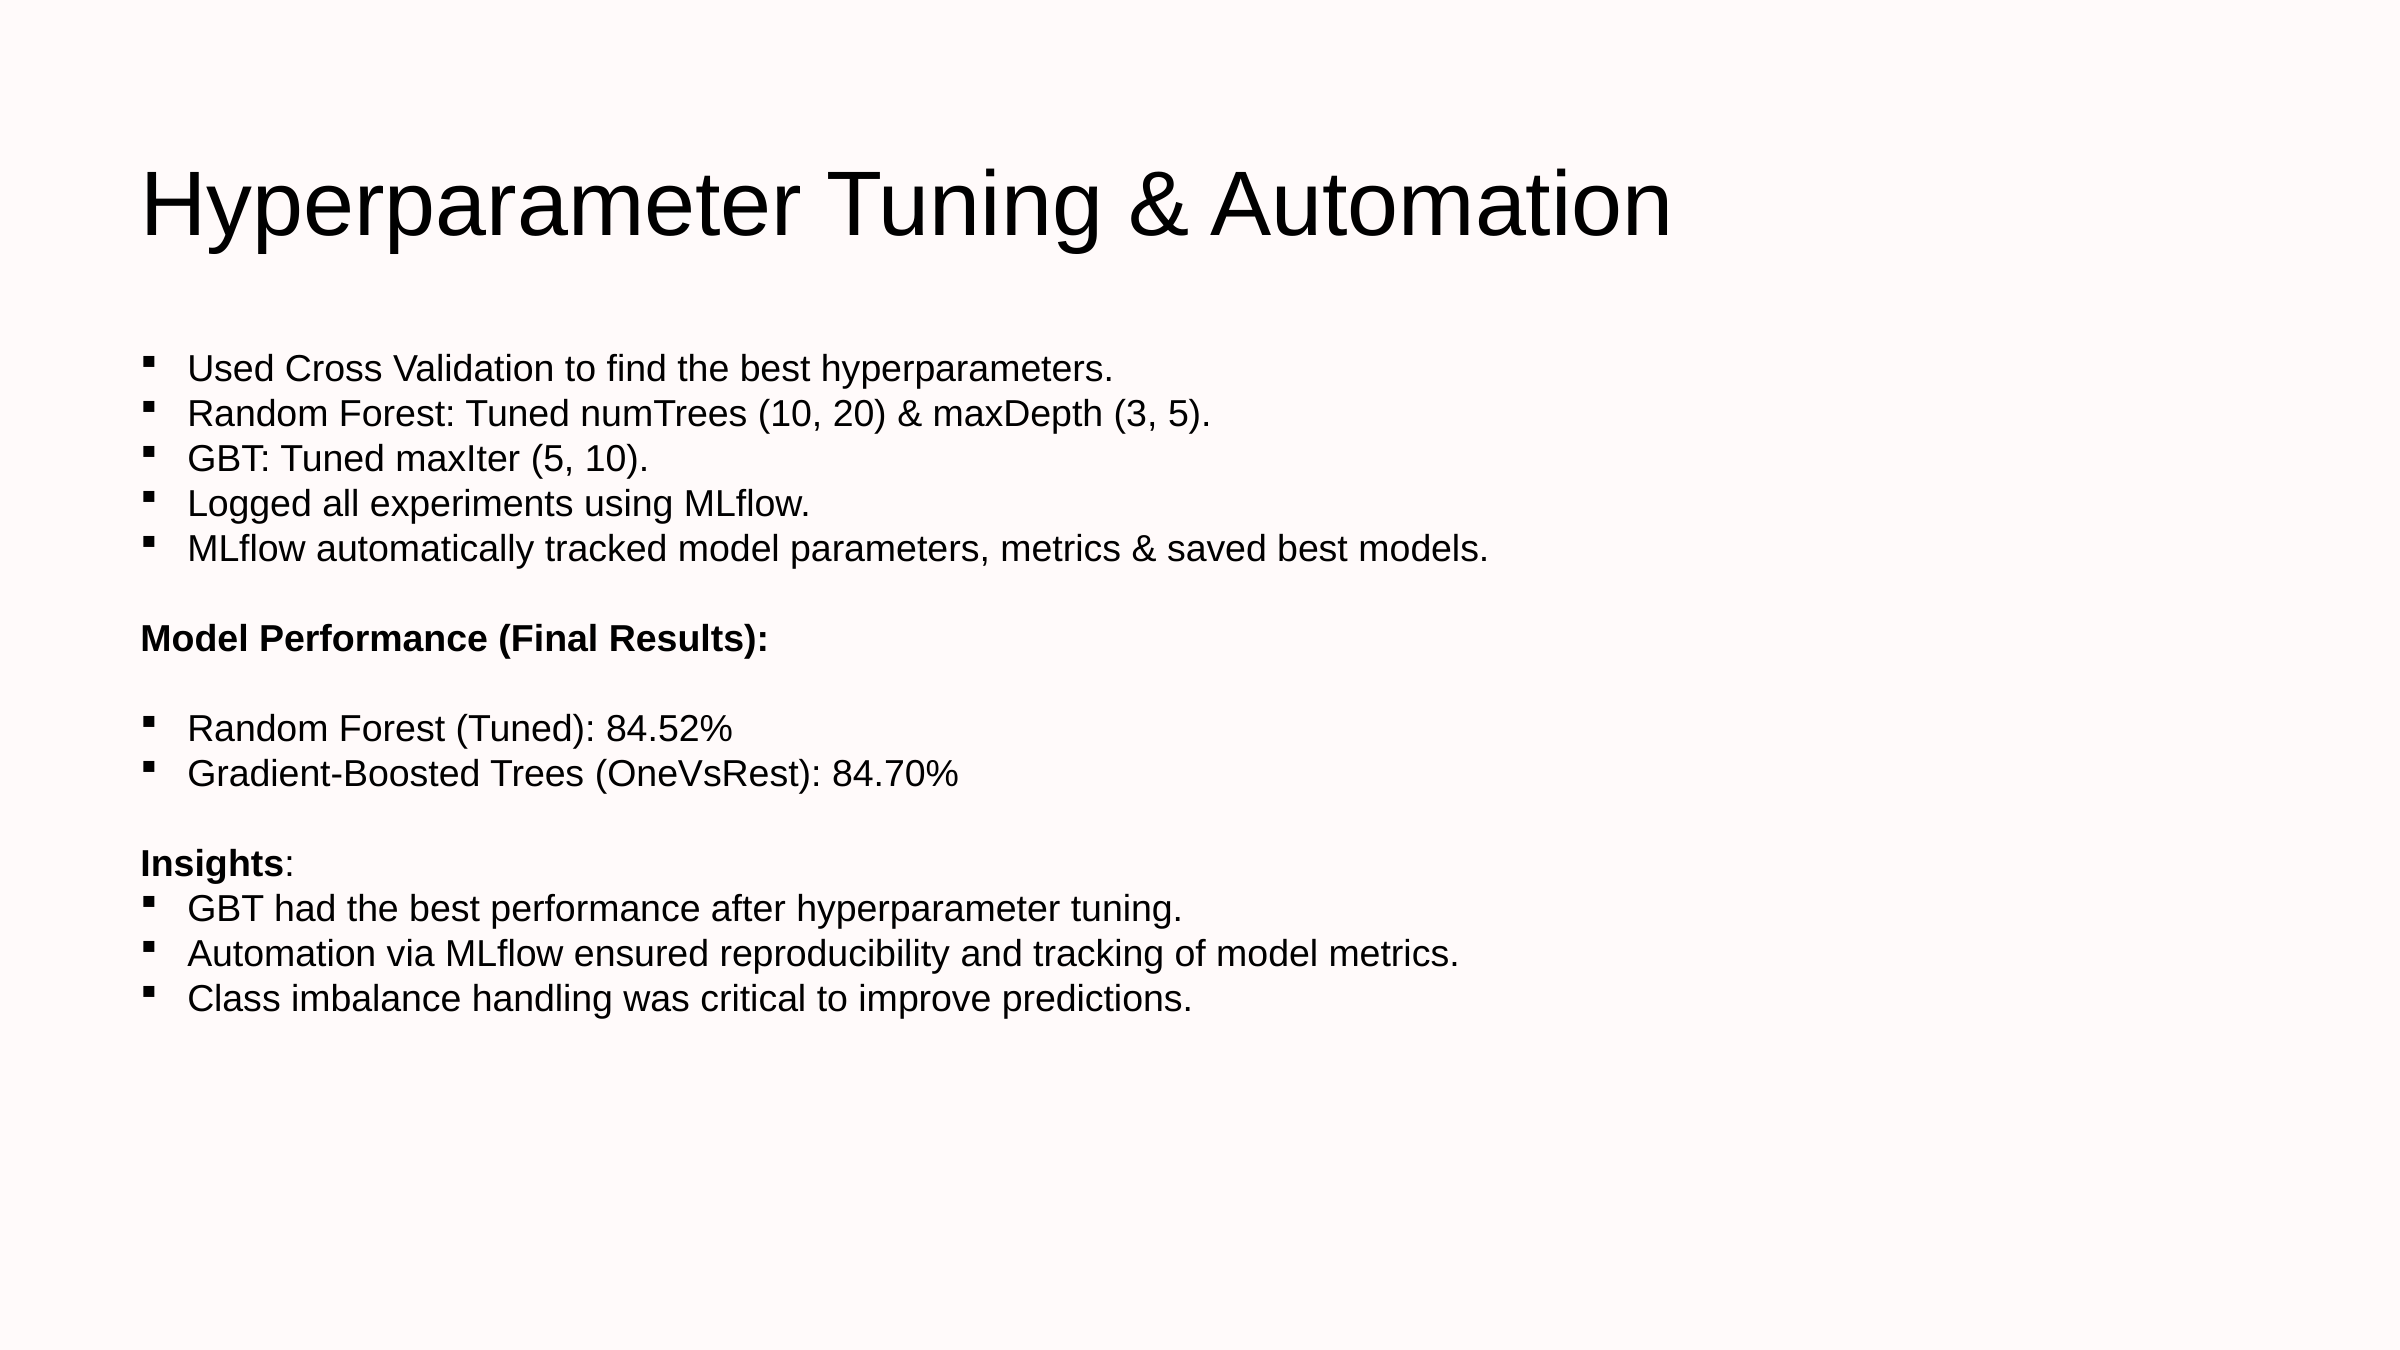

Hyperparameter Tuning & Automation

Used Cross Validation to find the best hyperparameters.
Random Forest: Tuned numTrees (10, 20) & maxDepth (3, 5).
GBT: Tuned maxIter (5, 10).
Logged all experiments using MLflow.
MLflow automatically tracked model parameters, metrics & saved best models.

Model Performance (Final Results):

Random Forest (Tuned): 84.52%
Gradient-Boosted Trees (OneVsRest): 84.70%

Insights:
GBT had the best performance after hyperparameter tuning.
Automation via MLflow ensured reproducibility and tracking of model metrics.
Class imbalance handling was critical to improve predictions.